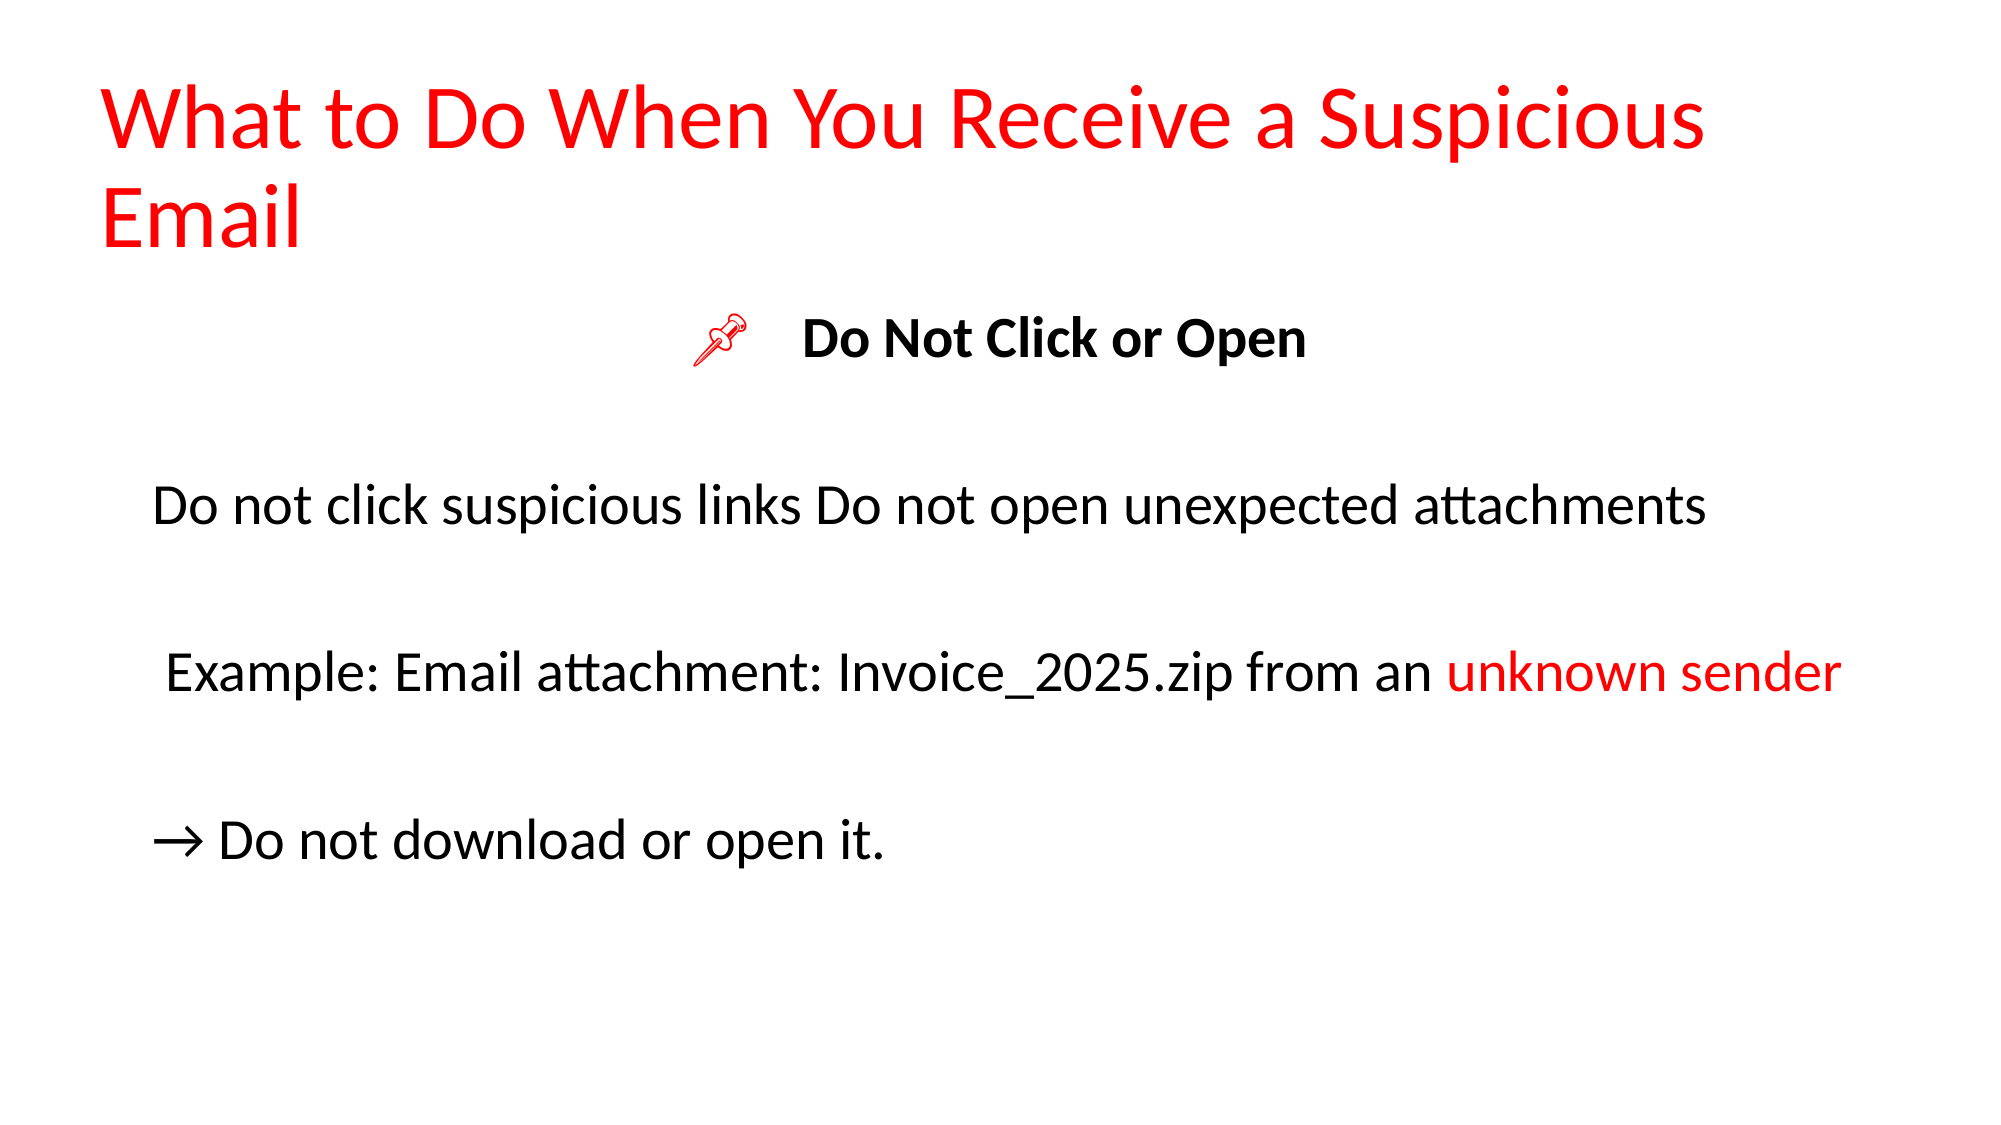

# What to Do When You Receive a Suspicious Email
📌    Do Not Click or Open

Do not click suspicious links Do not open unexpected attachments

 Example: Email attachment: Invoice_2025.zip from an unknown sender

→ Do not download or open it.